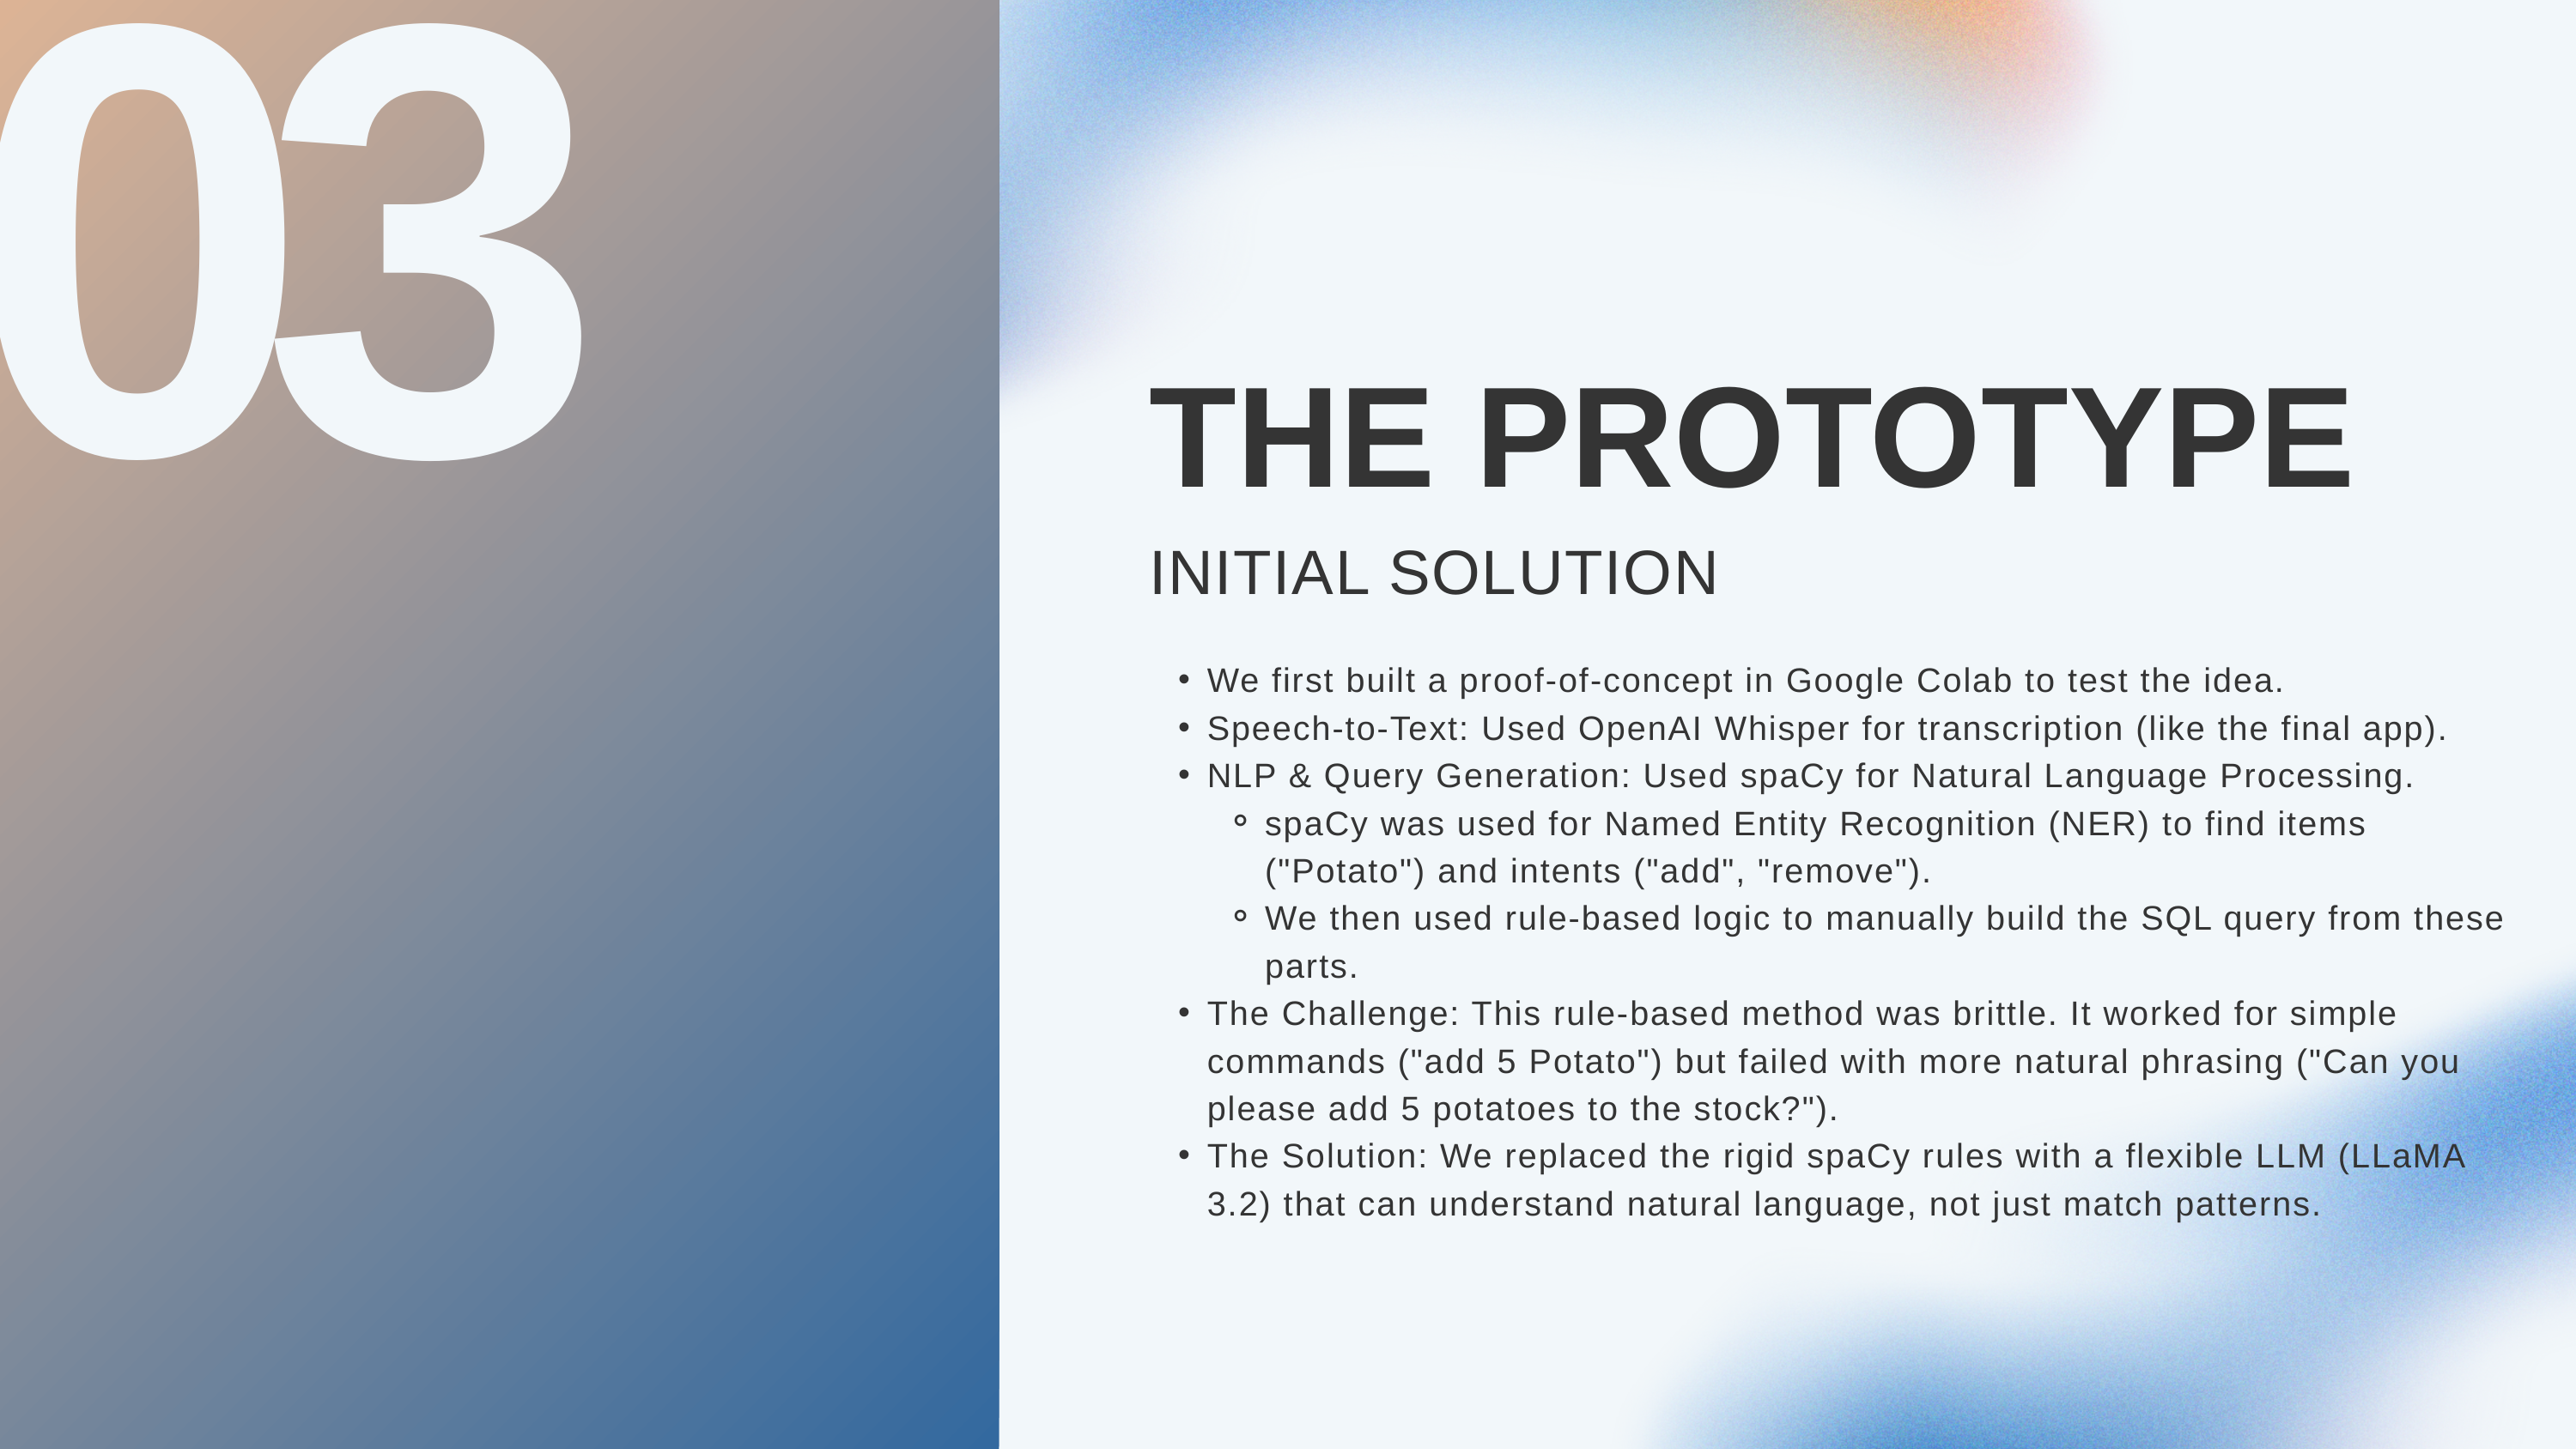

03
THE PROTOTYPE
INITIAL SOLUTION
We first built a proof-of-concept in Google Colab to test the idea.
Speech-to-Text: Used OpenAI Whisper for transcription (like the final app).
NLP & Query Generation: Used spaCy for Natural Language Processing.
spaCy was used for Named Entity Recognition (NER) to find items ("Potato") and intents ("add", "remove").
We then used rule-based logic to manually build the SQL query from these parts.
The Challenge: This rule-based method was brittle. It worked for simple commands ("add 5 Potato") but failed with more natural phrasing ("Can you please add 5 potatoes to the stock?").
The Solution: We replaced the rigid spaCy rules with a flexible LLM (LLaMA 3.2) that can understand natural language, not just match patterns.